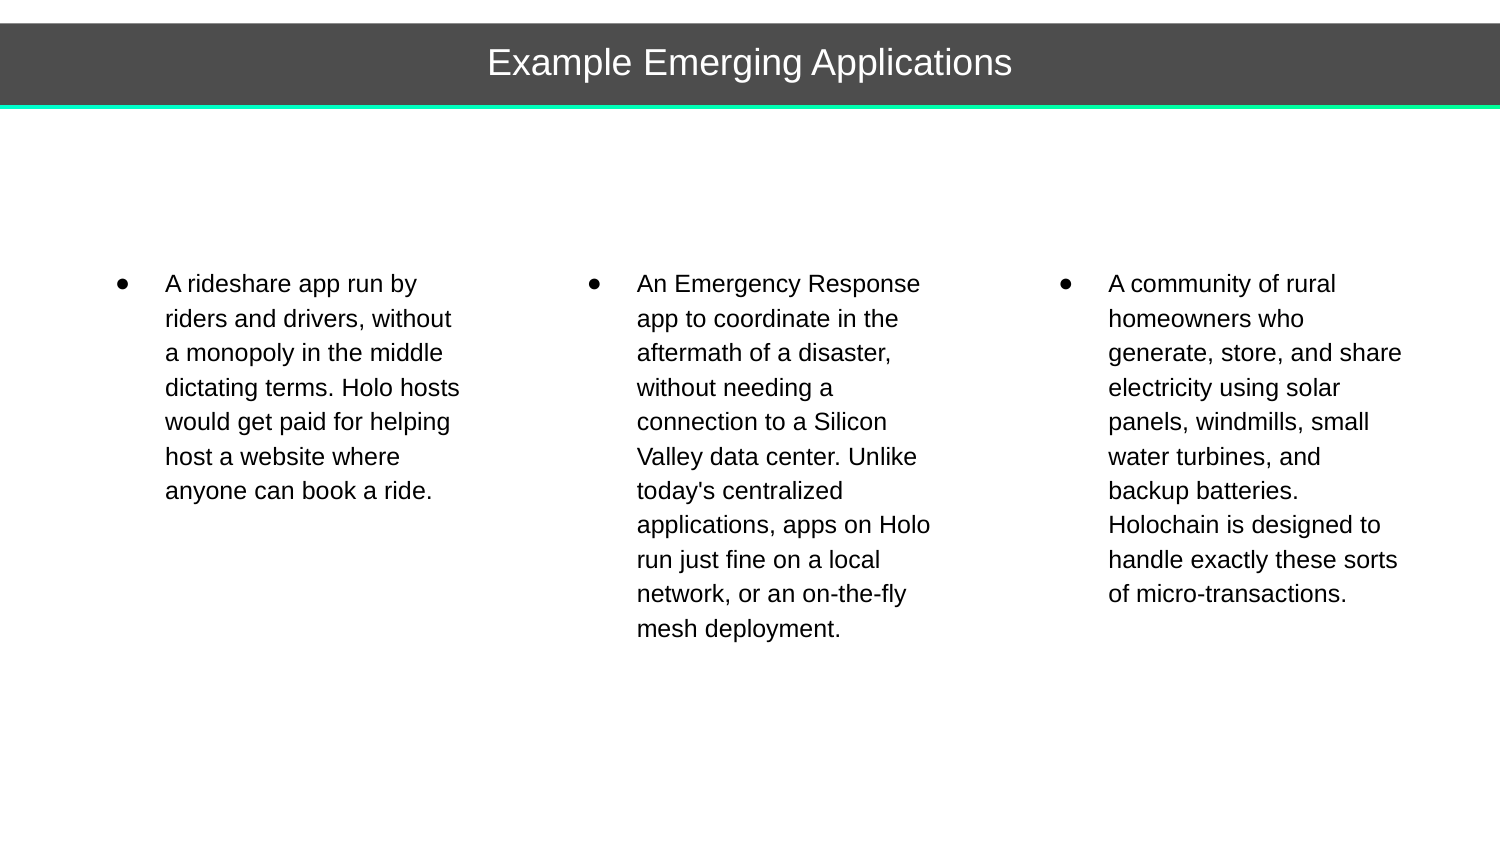

Example Emerging Applications

A rideshare app run by riders and drivers, without a monopoly in the middle dictating terms. Holo hosts would get paid for helping host a website where anyone can book a ride.
An Emergency Response app to coordinate in the aftermath of a disaster, without needing a connection to a Silicon Valley data center. Unlike today's centralized applications, apps on Holo run just fine on a local network, or an on-the-fly mesh deployment.
A community of rural homeowners who generate, store, and share electricity using solar panels, windmills, small water turbines, and backup batteries. Holochain is designed to handle exactly these sorts of micro-transactions.